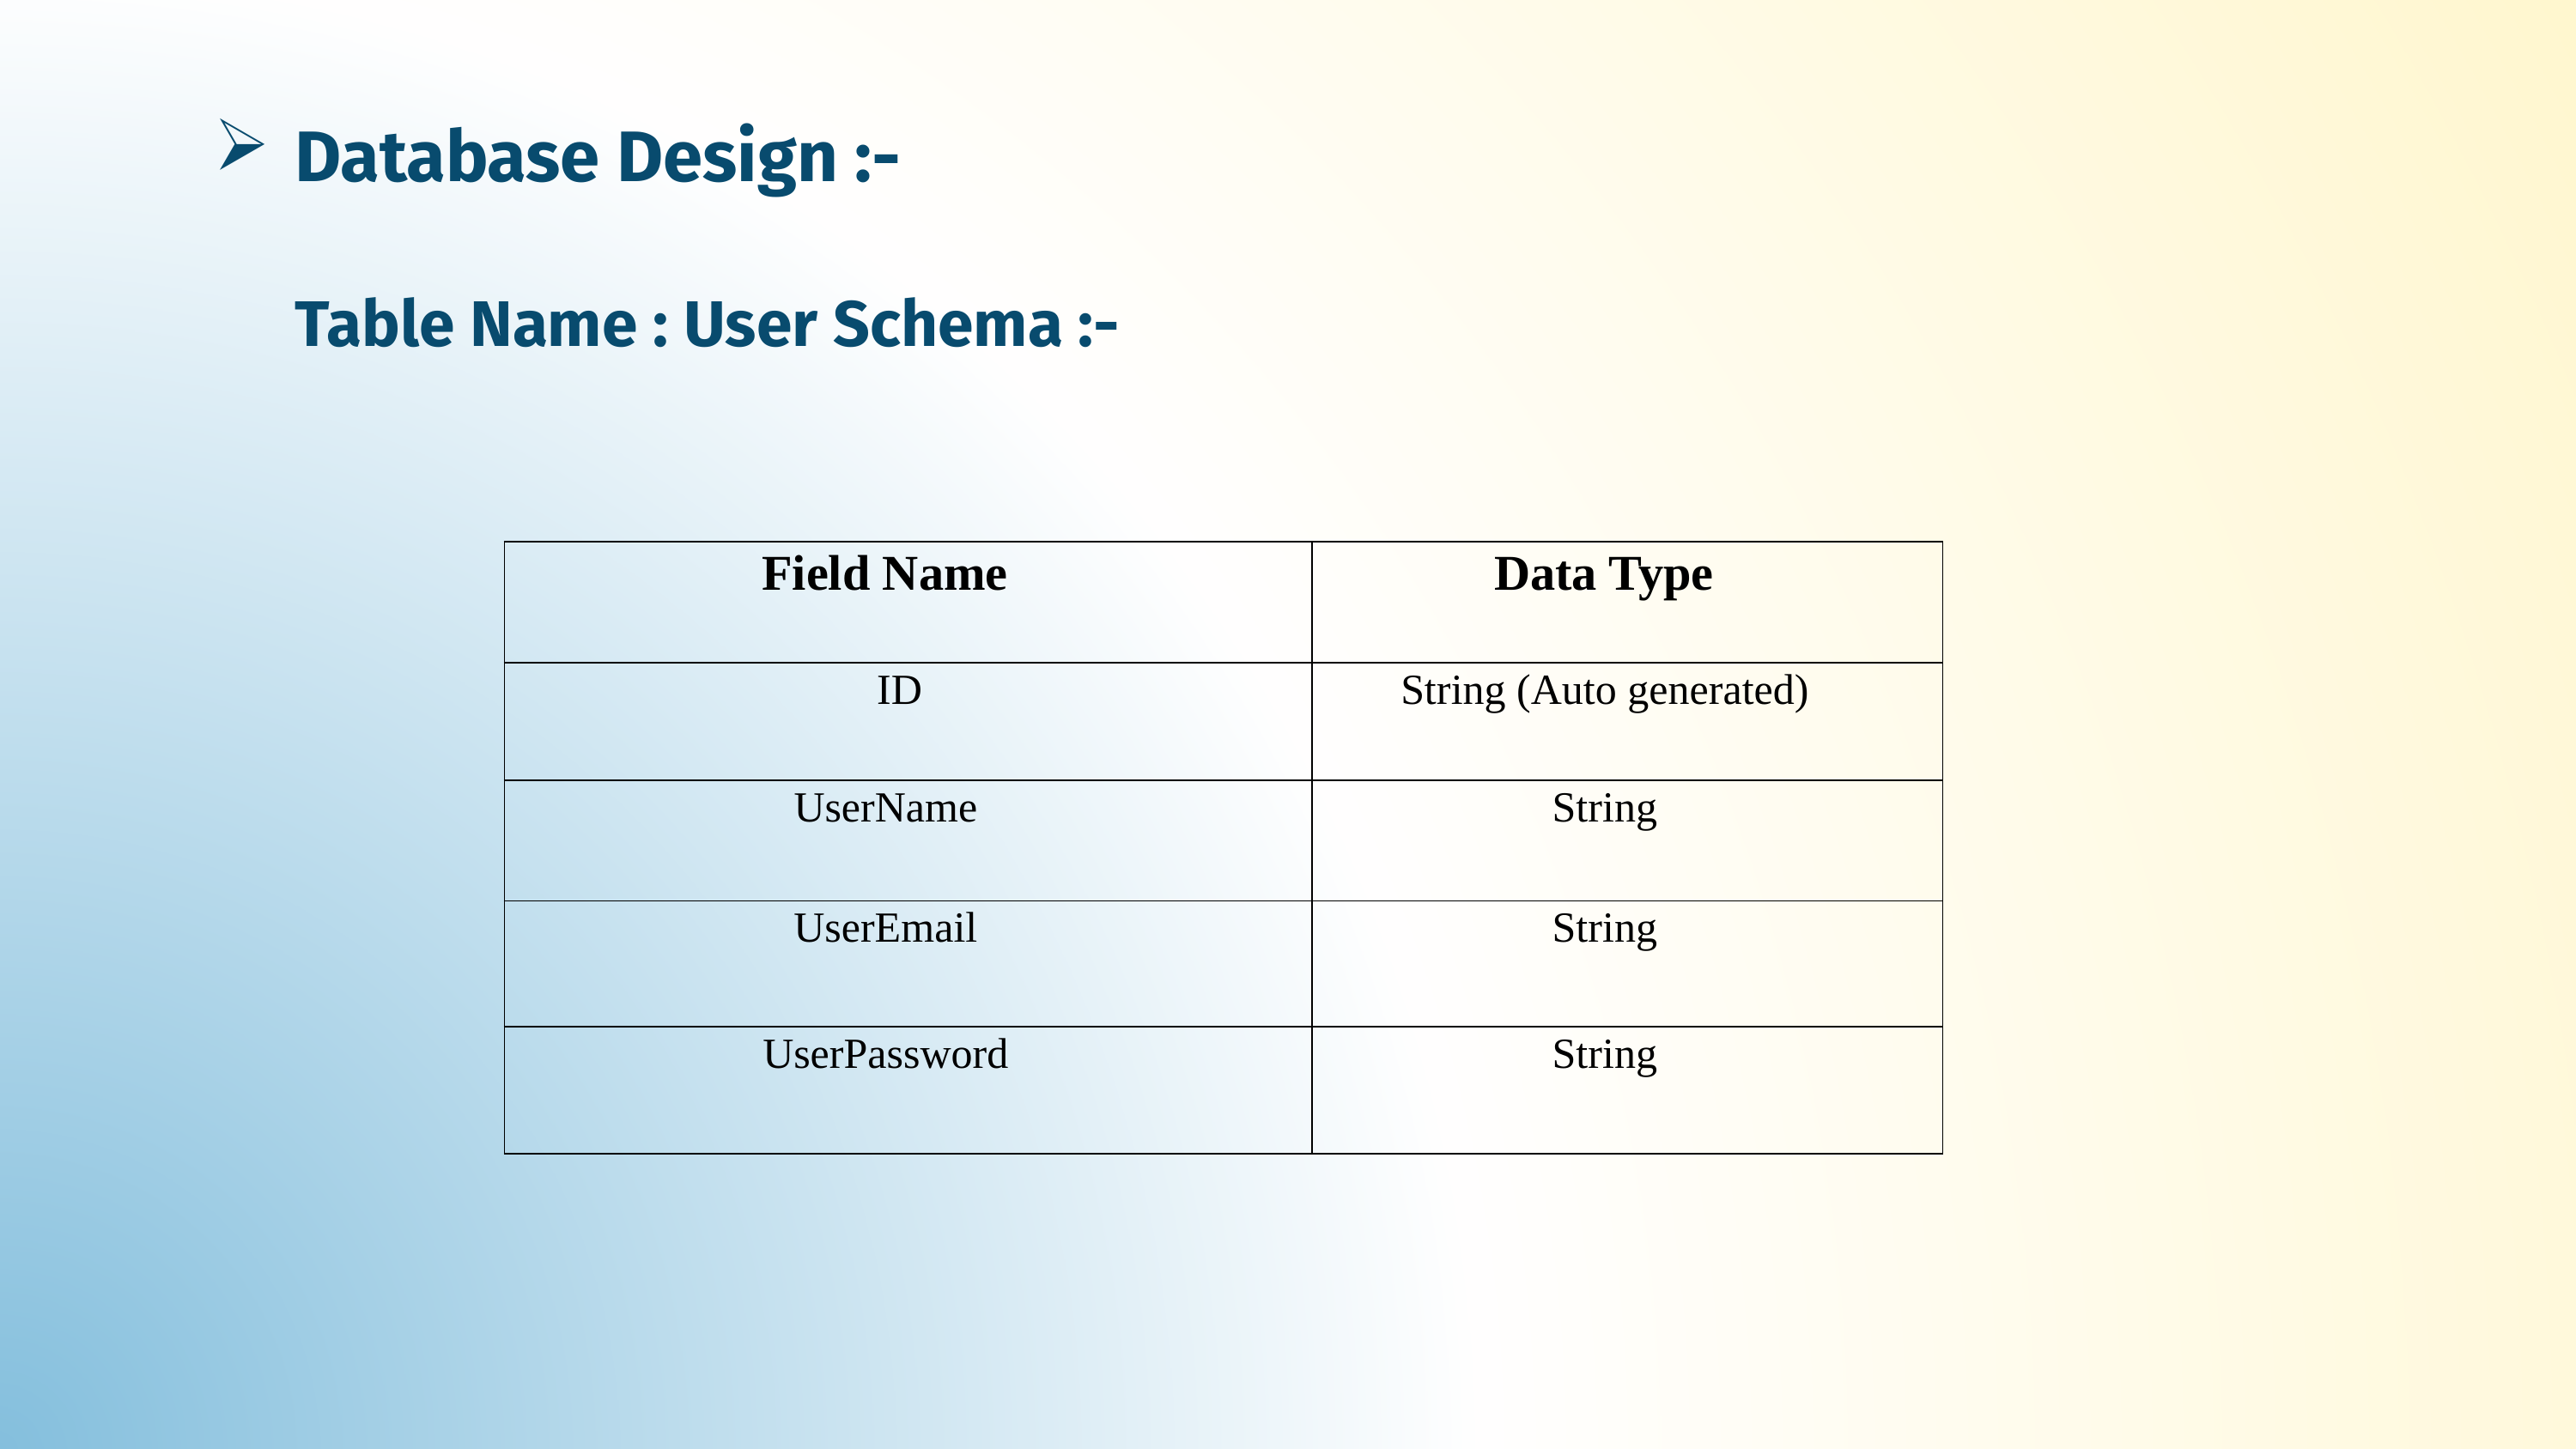

# Database Design :- Table Name : User Schema :-
| Field Name | Data Type |
| --- | --- |
| ID | String (Auto generated) |
| UserName | String |
| UserEmail | String |
| UserPassword | String |